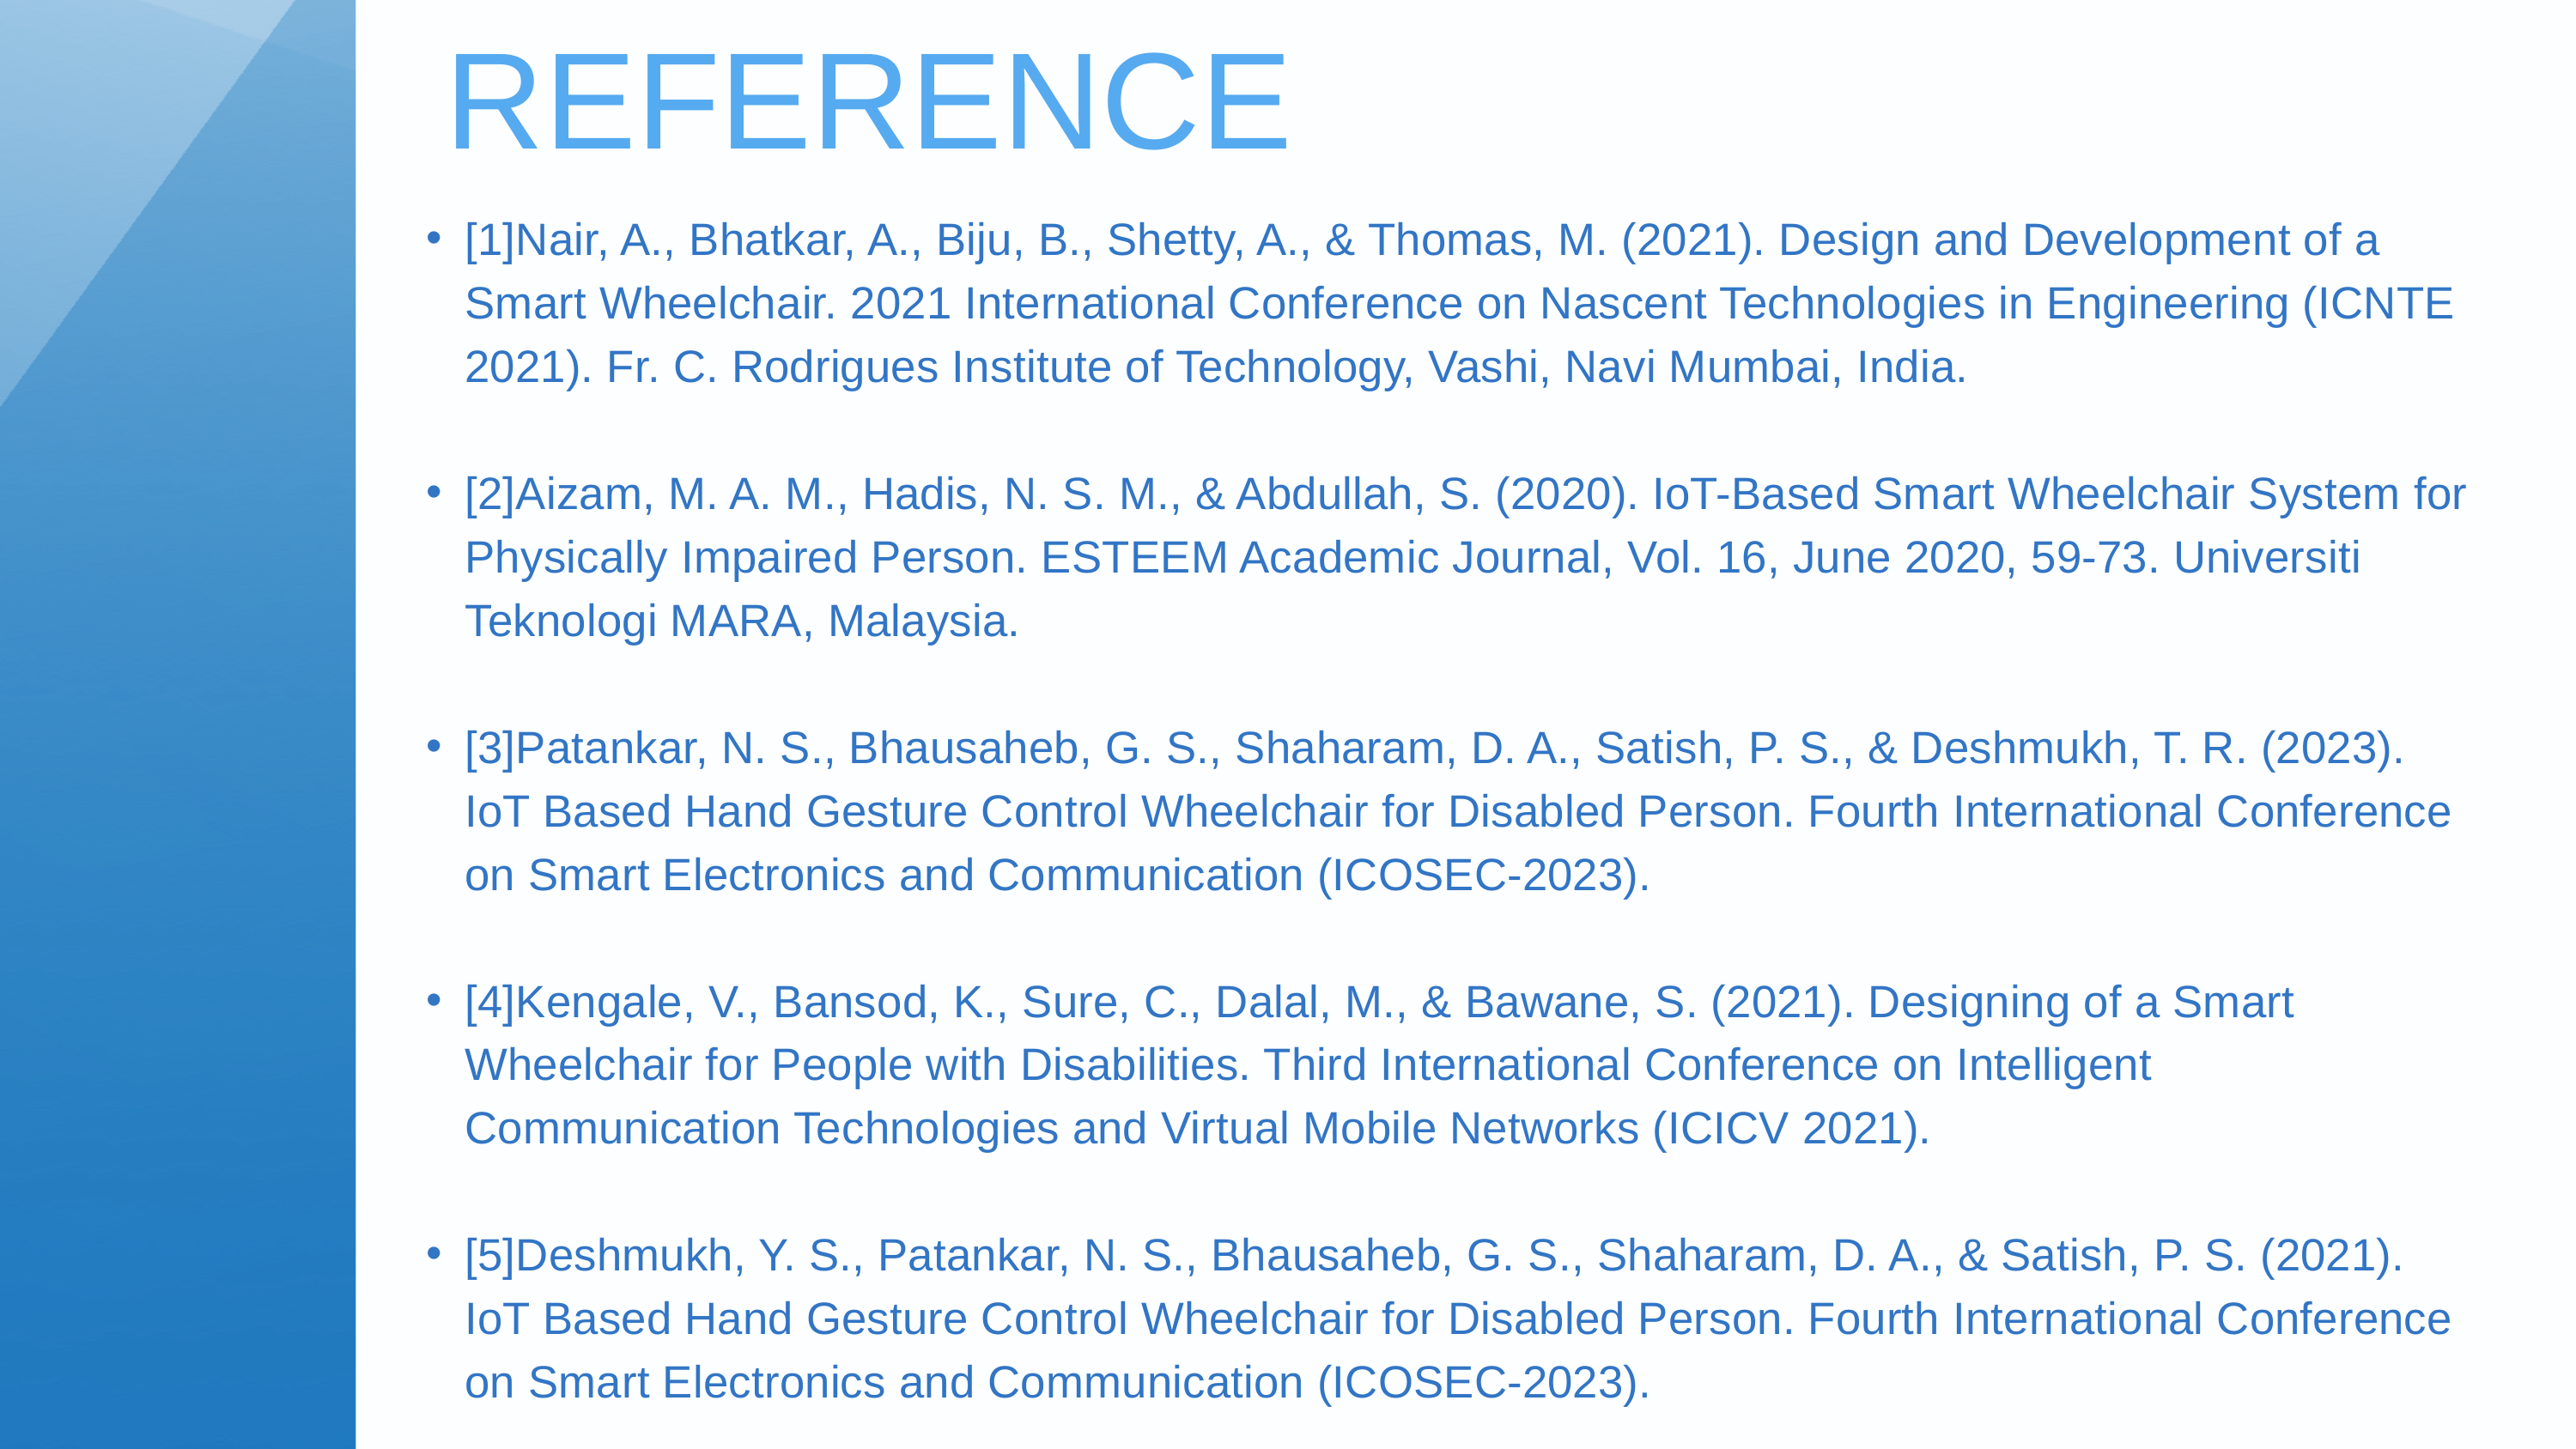

REFERENCE
[1]Nair, A., Bhatkar, A., Biju, B., Shetty, A., & Thomas, M. (2021). Design and Development of a Smart Wheelchair. 2021 International Conference on Nascent Technologies in Engineering (ICNTE 2021). Fr. C. Rodrigues Institute of Technology, Vashi, Navi Mumbai, India.

[2]Aizam, M. A. M., Hadis, N. S. M., & Abdullah, S. (2020). IoT-Based Smart Wheelchair System for Physically Impaired Person. ESTEEM Academic Journal, Vol. 16, June 2020, 59-73. Universiti Teknologi MARA, Malaysia.

[3]Patankar, N. S., Bhausaheb, G. S., Shaharam, D. A., Satish, P. S., & Deshmukh, T. R. (2023). IoT Based Hand Gesture Control Wheelchair for Disabled Person. Fourth International Conference on Smart Electronics and Communication (ICOSEC-2023).

[4]Kengale, V., Bansod, K., Sure, C., Dalal, M., & Bawane, S. (2021). Designing of a Smart Wheelchair for People with Disabilities. Third International Conference on Intelligent Communication Technologies and Virtual Mobile Networks (ICICV 2021).

[5]Deshmukh, Y. S., Patankar, N. S., Bhausaheb, G. S., Shaharam, D. A., & Satish, P. S. (2021). IoT Based Hand Gesture Control Wheelchair for Disabled Person. Fourth International Conference on Smart Electronics and Communication (ICOSEC-2023).